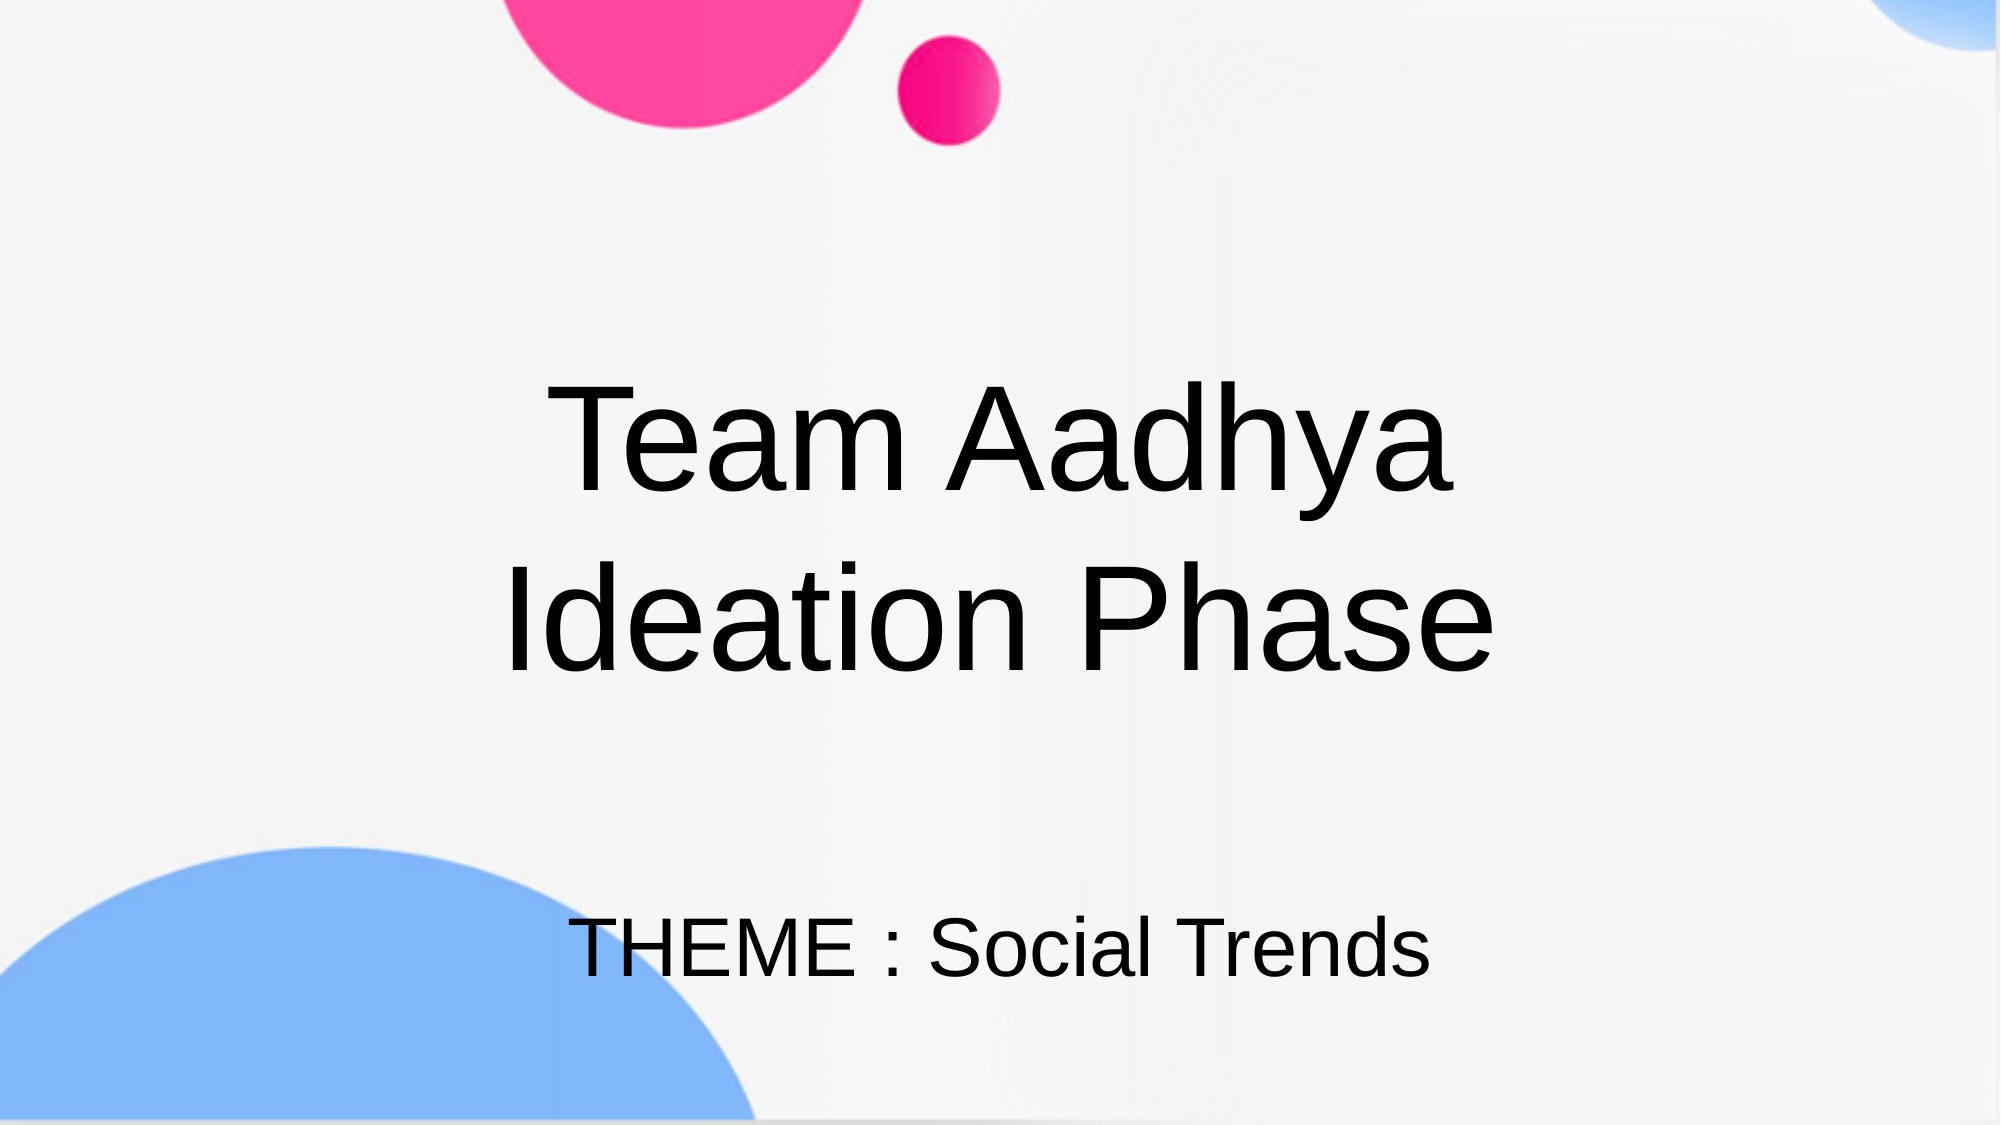

Team Aadhya
Ideation Phase
THEME : Social Trends